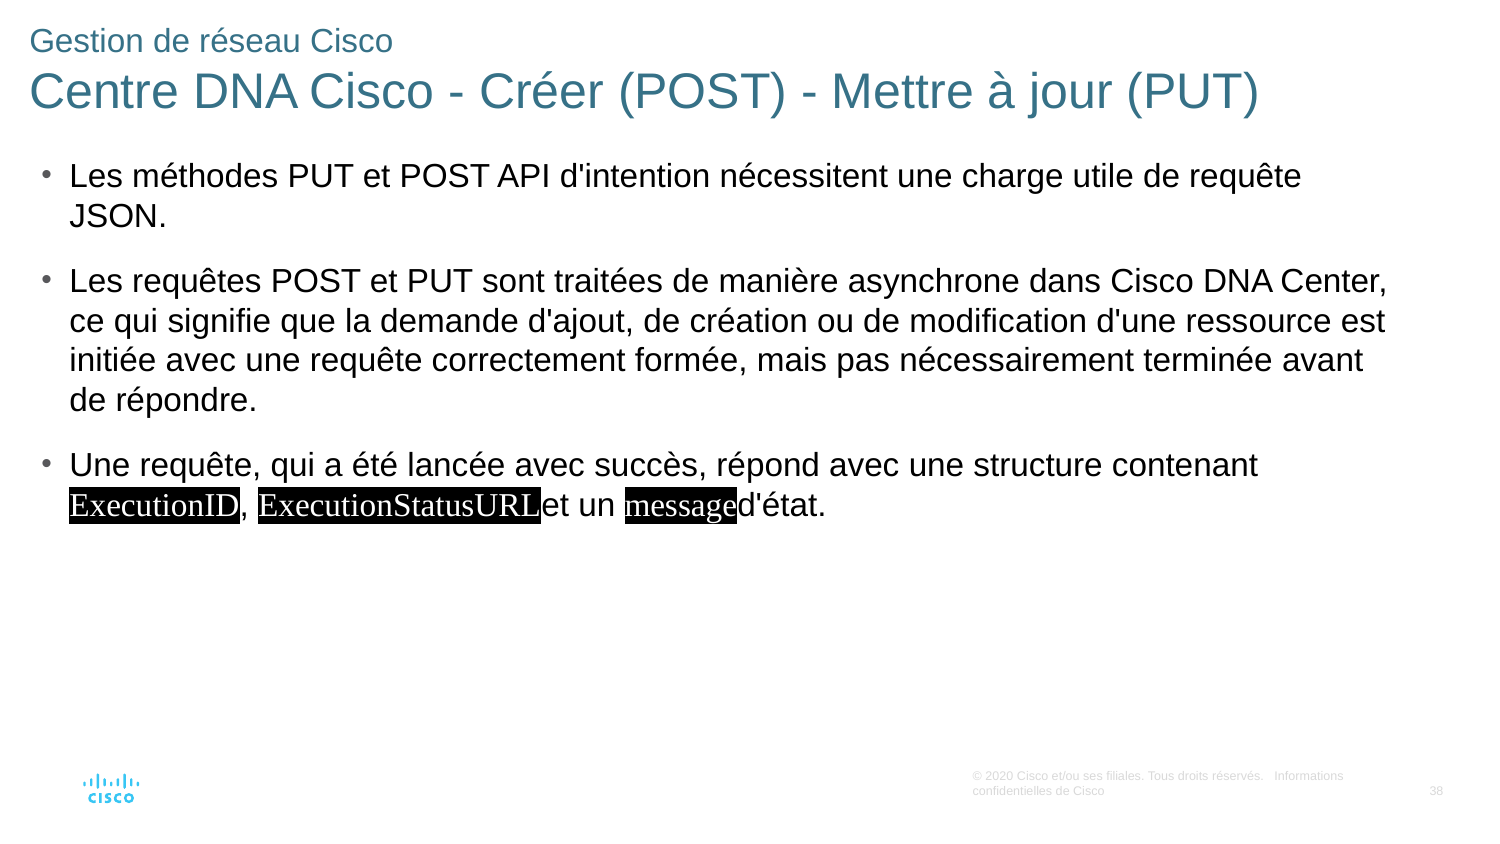

# Gestion de réseau Cisco Centre DNA Cisco - Créer (POST) - Mettre à jour (PUT)
Les méthodes PUT et POST API d'intention nécessitent une charge utile de requête JSON.
Les requêtes POST et PUT sont traitées de manière asynchrone dans Cisco DNA Center, ce qui signifie que la demande d'ajout, de création ou de modification d'une ressource est initiée avec une requête correctement formée, mais pas nécessairement terminée avant de répondre.
Une requête, qui a été lancée avec succès, répond avec une structure contenant ExecutionID, ExecutionStatusURLet un messaged'état.